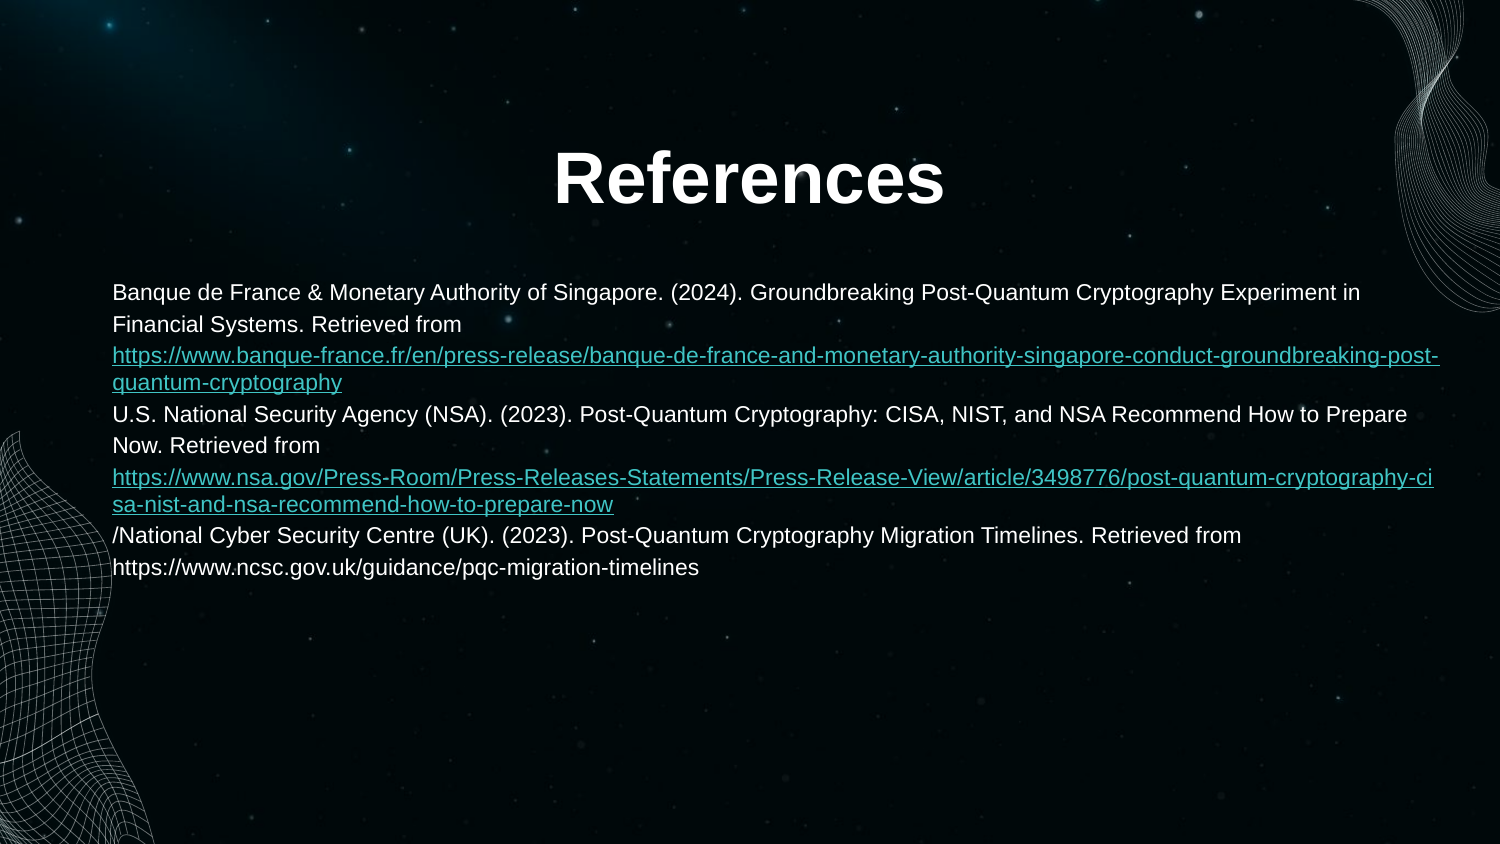

# References
Banque de France & Monetary Authority of Singapore. (2024). Groundbreaking Post-Quantum Cryptography Experiment in Financial Systems. Retrieved from https://www.banque-france.fr/en/press-release/banque-de-france-and-monetary-authority-singapore-conduct-groundbreaking-post-quantum-cryptography
U.S. National Security Agency (NSA). (2023). Post-Quantum Cryptography: CISA, NIST, and NSA Recommend How to Prepare Now. Retrieved from https://www.nsa.gov/Press-Room/Press-Releases-Statements/Press-Release-View/article/3498776/post-quantum-cryptography-cisa-nist-and-nsa-recommend-how-to-prepare-now
/National Cyber Security Centre (UK). (2023). Post-Quantum Cryptography Migration Timelines. Retrieved from https://www.ncsc.gov.uk/guidance/pqc-migration-timelines